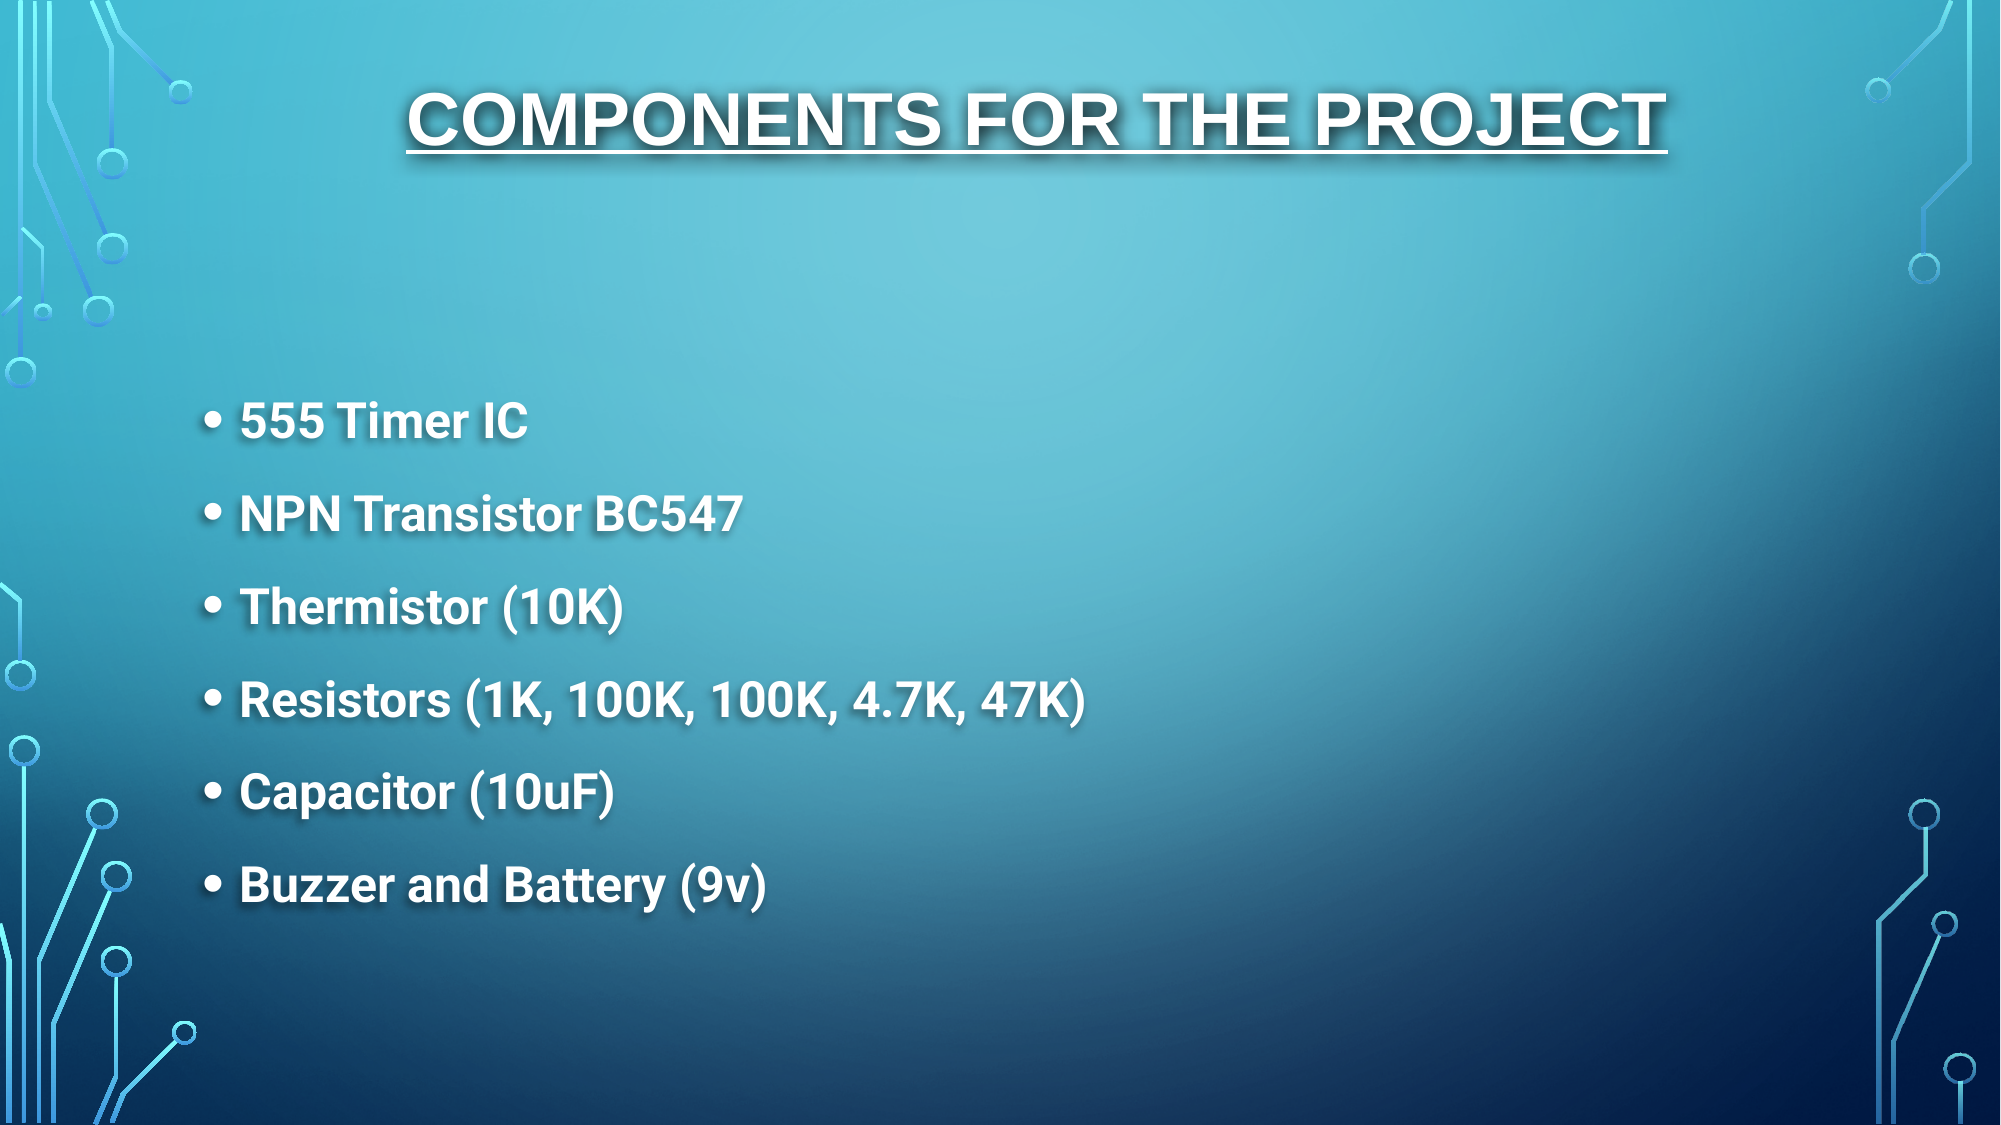

# Components for the project
555 Timer IC
NPN Transistor BC547
Thermistor (10K)
Resistors (1K, 100K, 100K, 4.7K, 47K)
Capacitor (10uF)
Buzzer and Battery (9v)